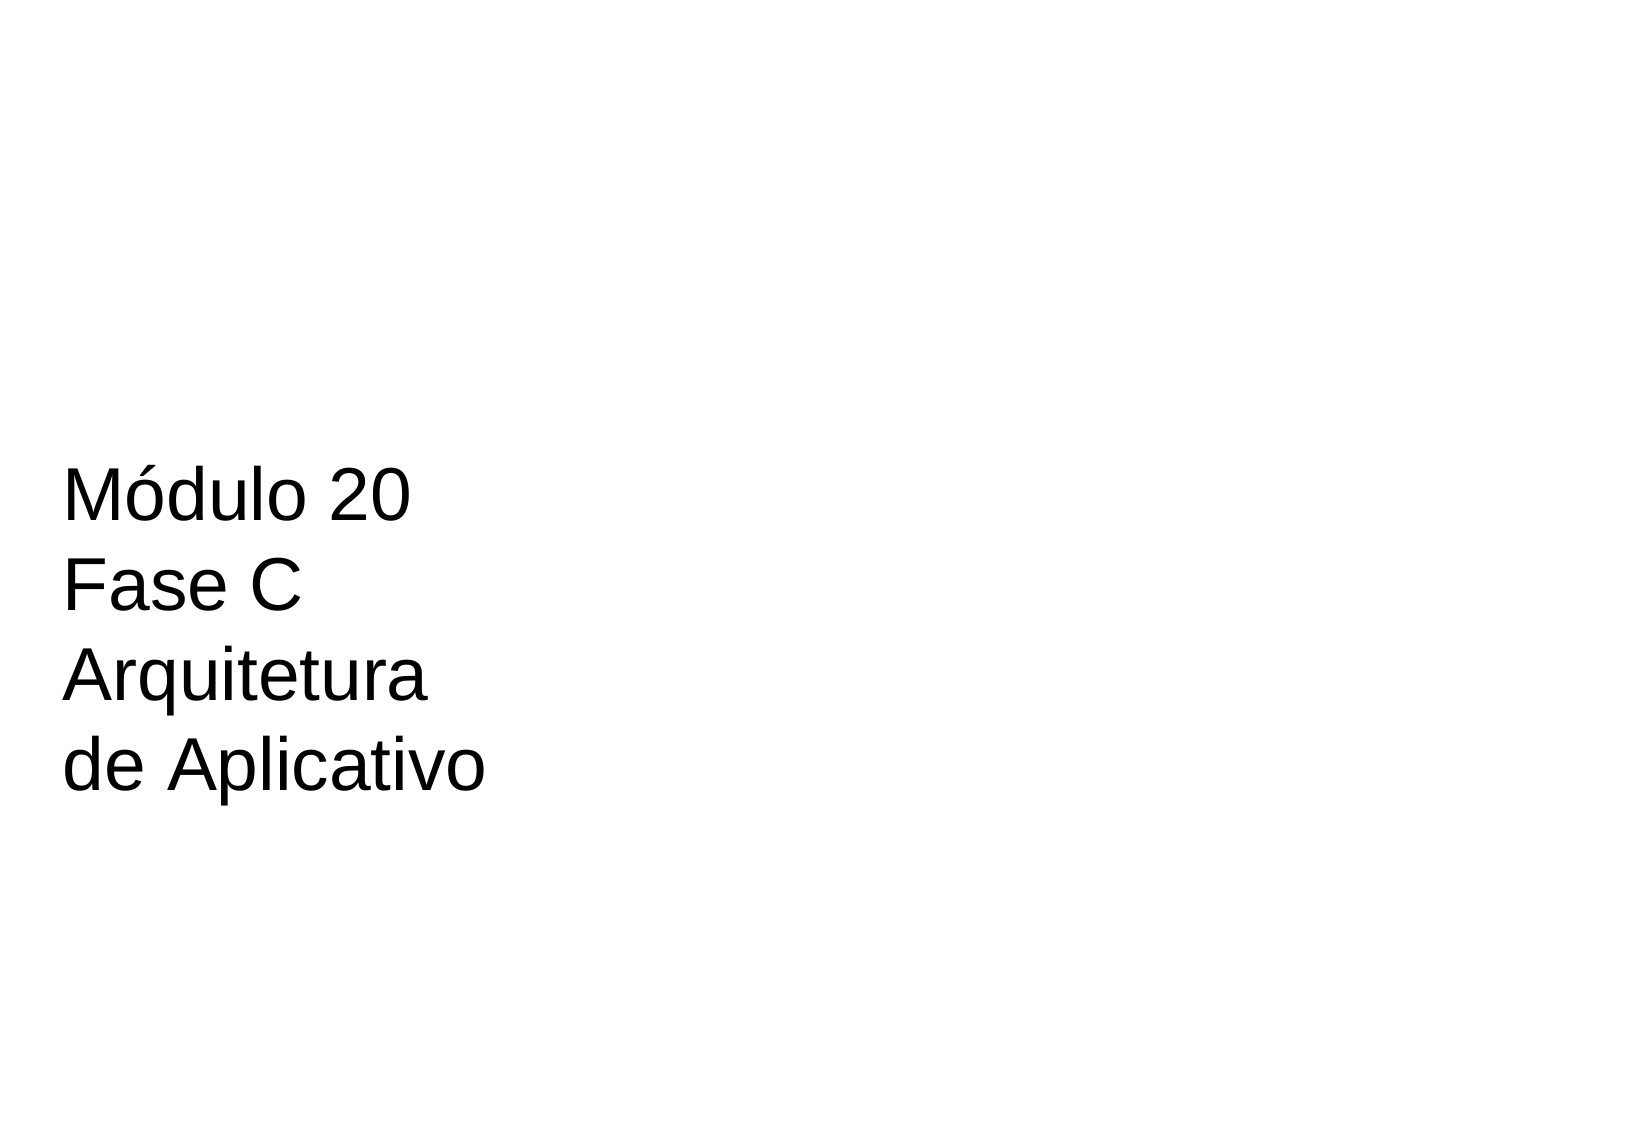

Módulo 20  Fase C  Arquitetura  de Aplicativo